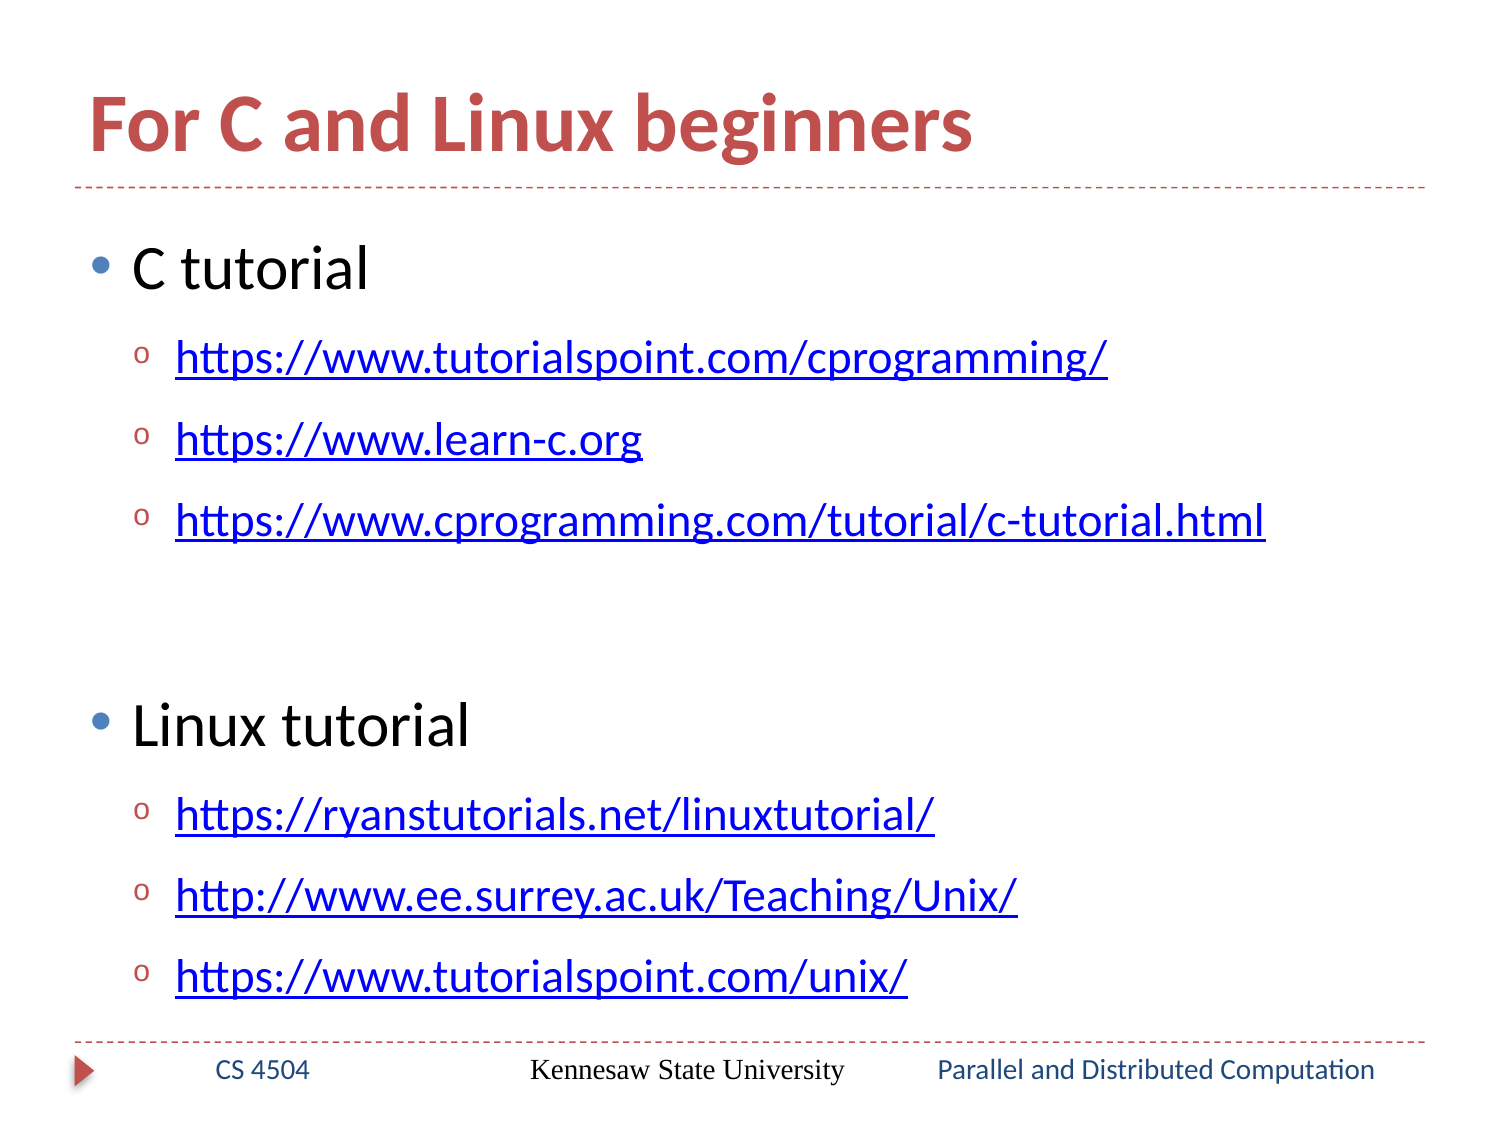

# For C and Linux beginners
C tutorial
https://www.tutorialspoint.com/cprogramming/
https://www.learn-c.org
https://www.cprogramming.com/tutorial/c-tutorial.html

Linux tutorial
https://ryanstutorials.net/linuxtutorial/
http://www.ee.surrey.ac.uk/Teaching/Unix/
https://www.tutorialspoint.com/unix/
CS 4504
Kennesaw State University
Parallel and Distributed Computation